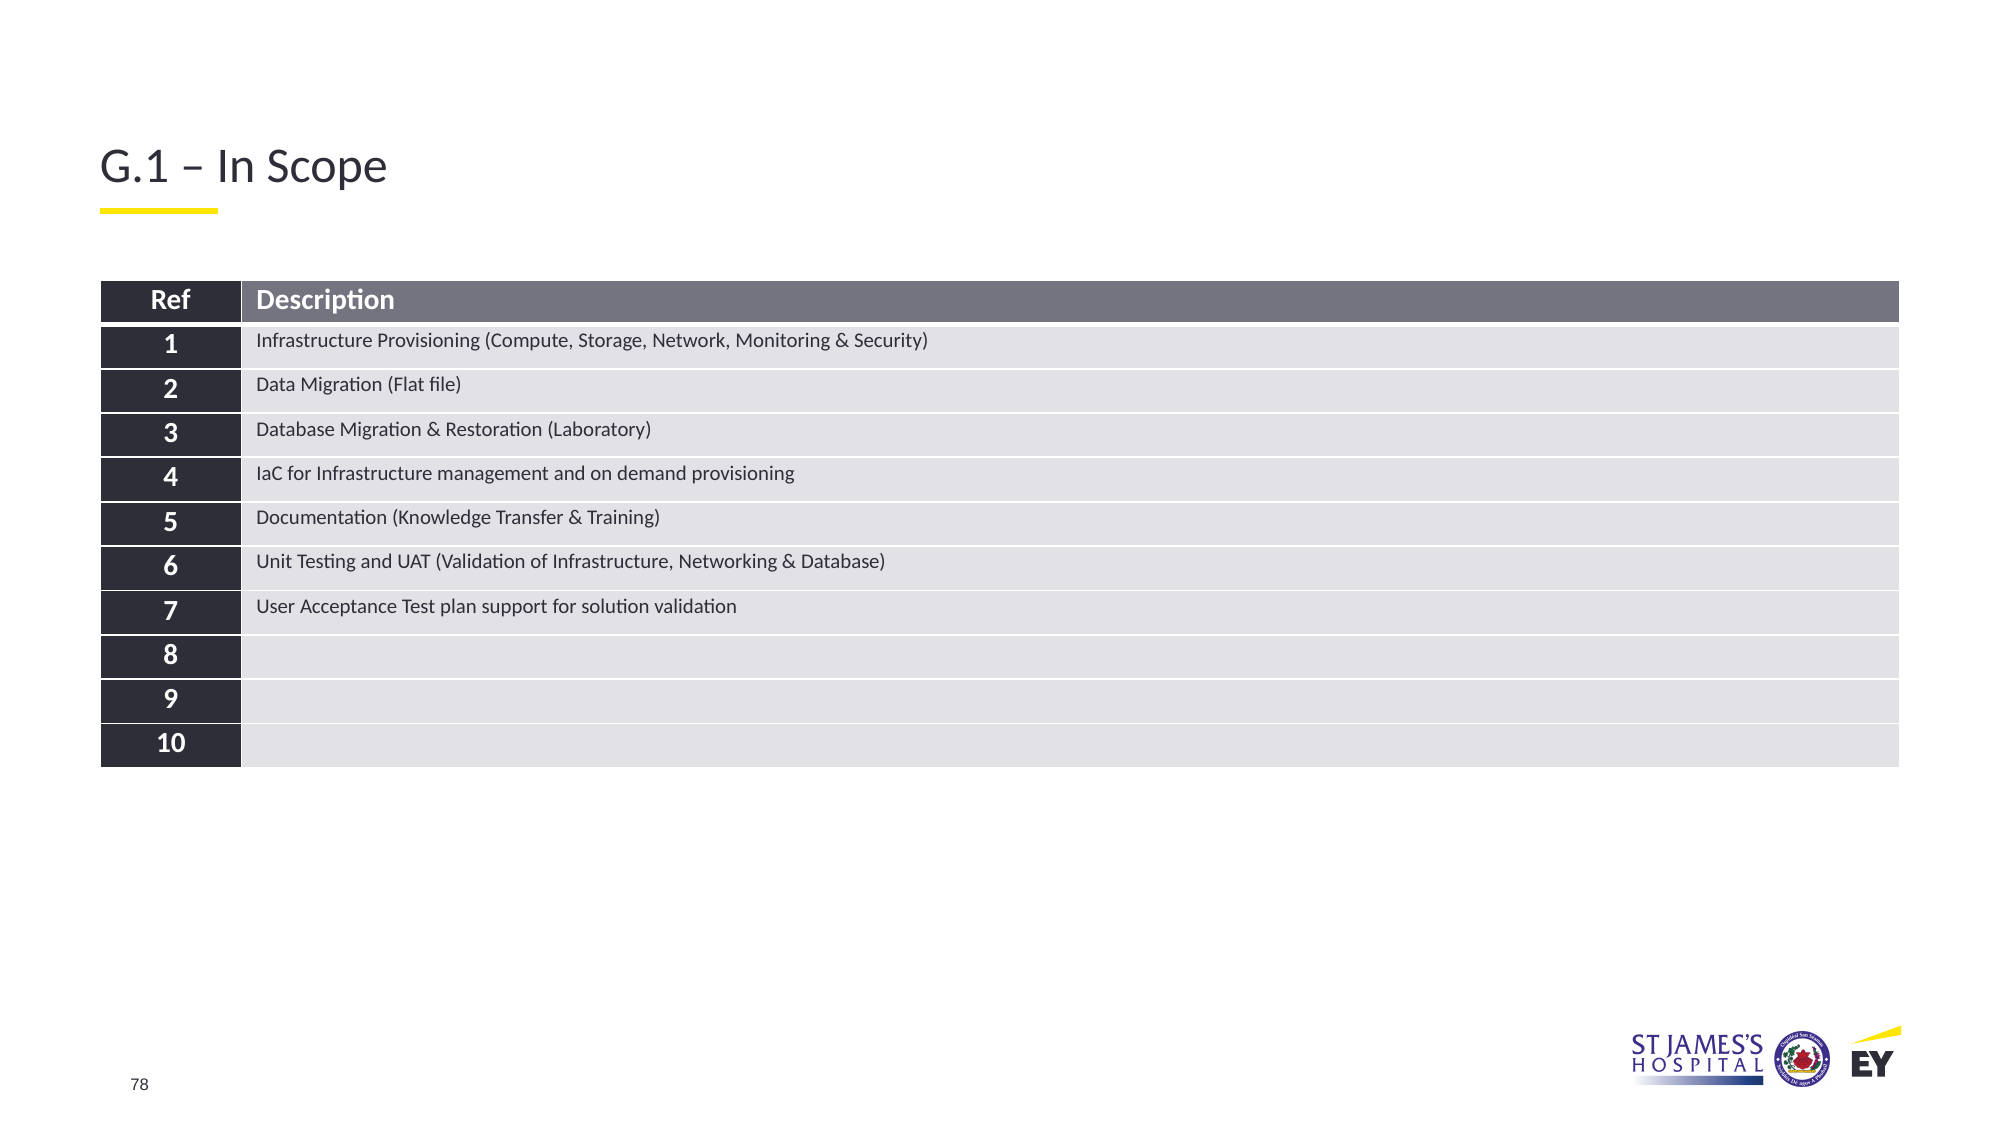

G.1 – In Scope
| Ref | Description |
| --- | --- |
| 1 | Infrastructure Provisioning (Compute, Storage, Network, Monitoring & Security) |
| 2 | Data Migration (Flat file) |
| 3 | Database Migration & Restoration (Laboratory) |
| 4 | IaC for Infrastructure management and on demand provisioning |
| 5 | Documentation (Knowledge Transfer & Training) |
| 6 | Unit Testing and UAT (Validation of Infrastructure, Networking & Database) |
| 7 | User Acceptance Test plan support for solution validation |
| 8 |  |
| 9 |  |
| 10 |  |